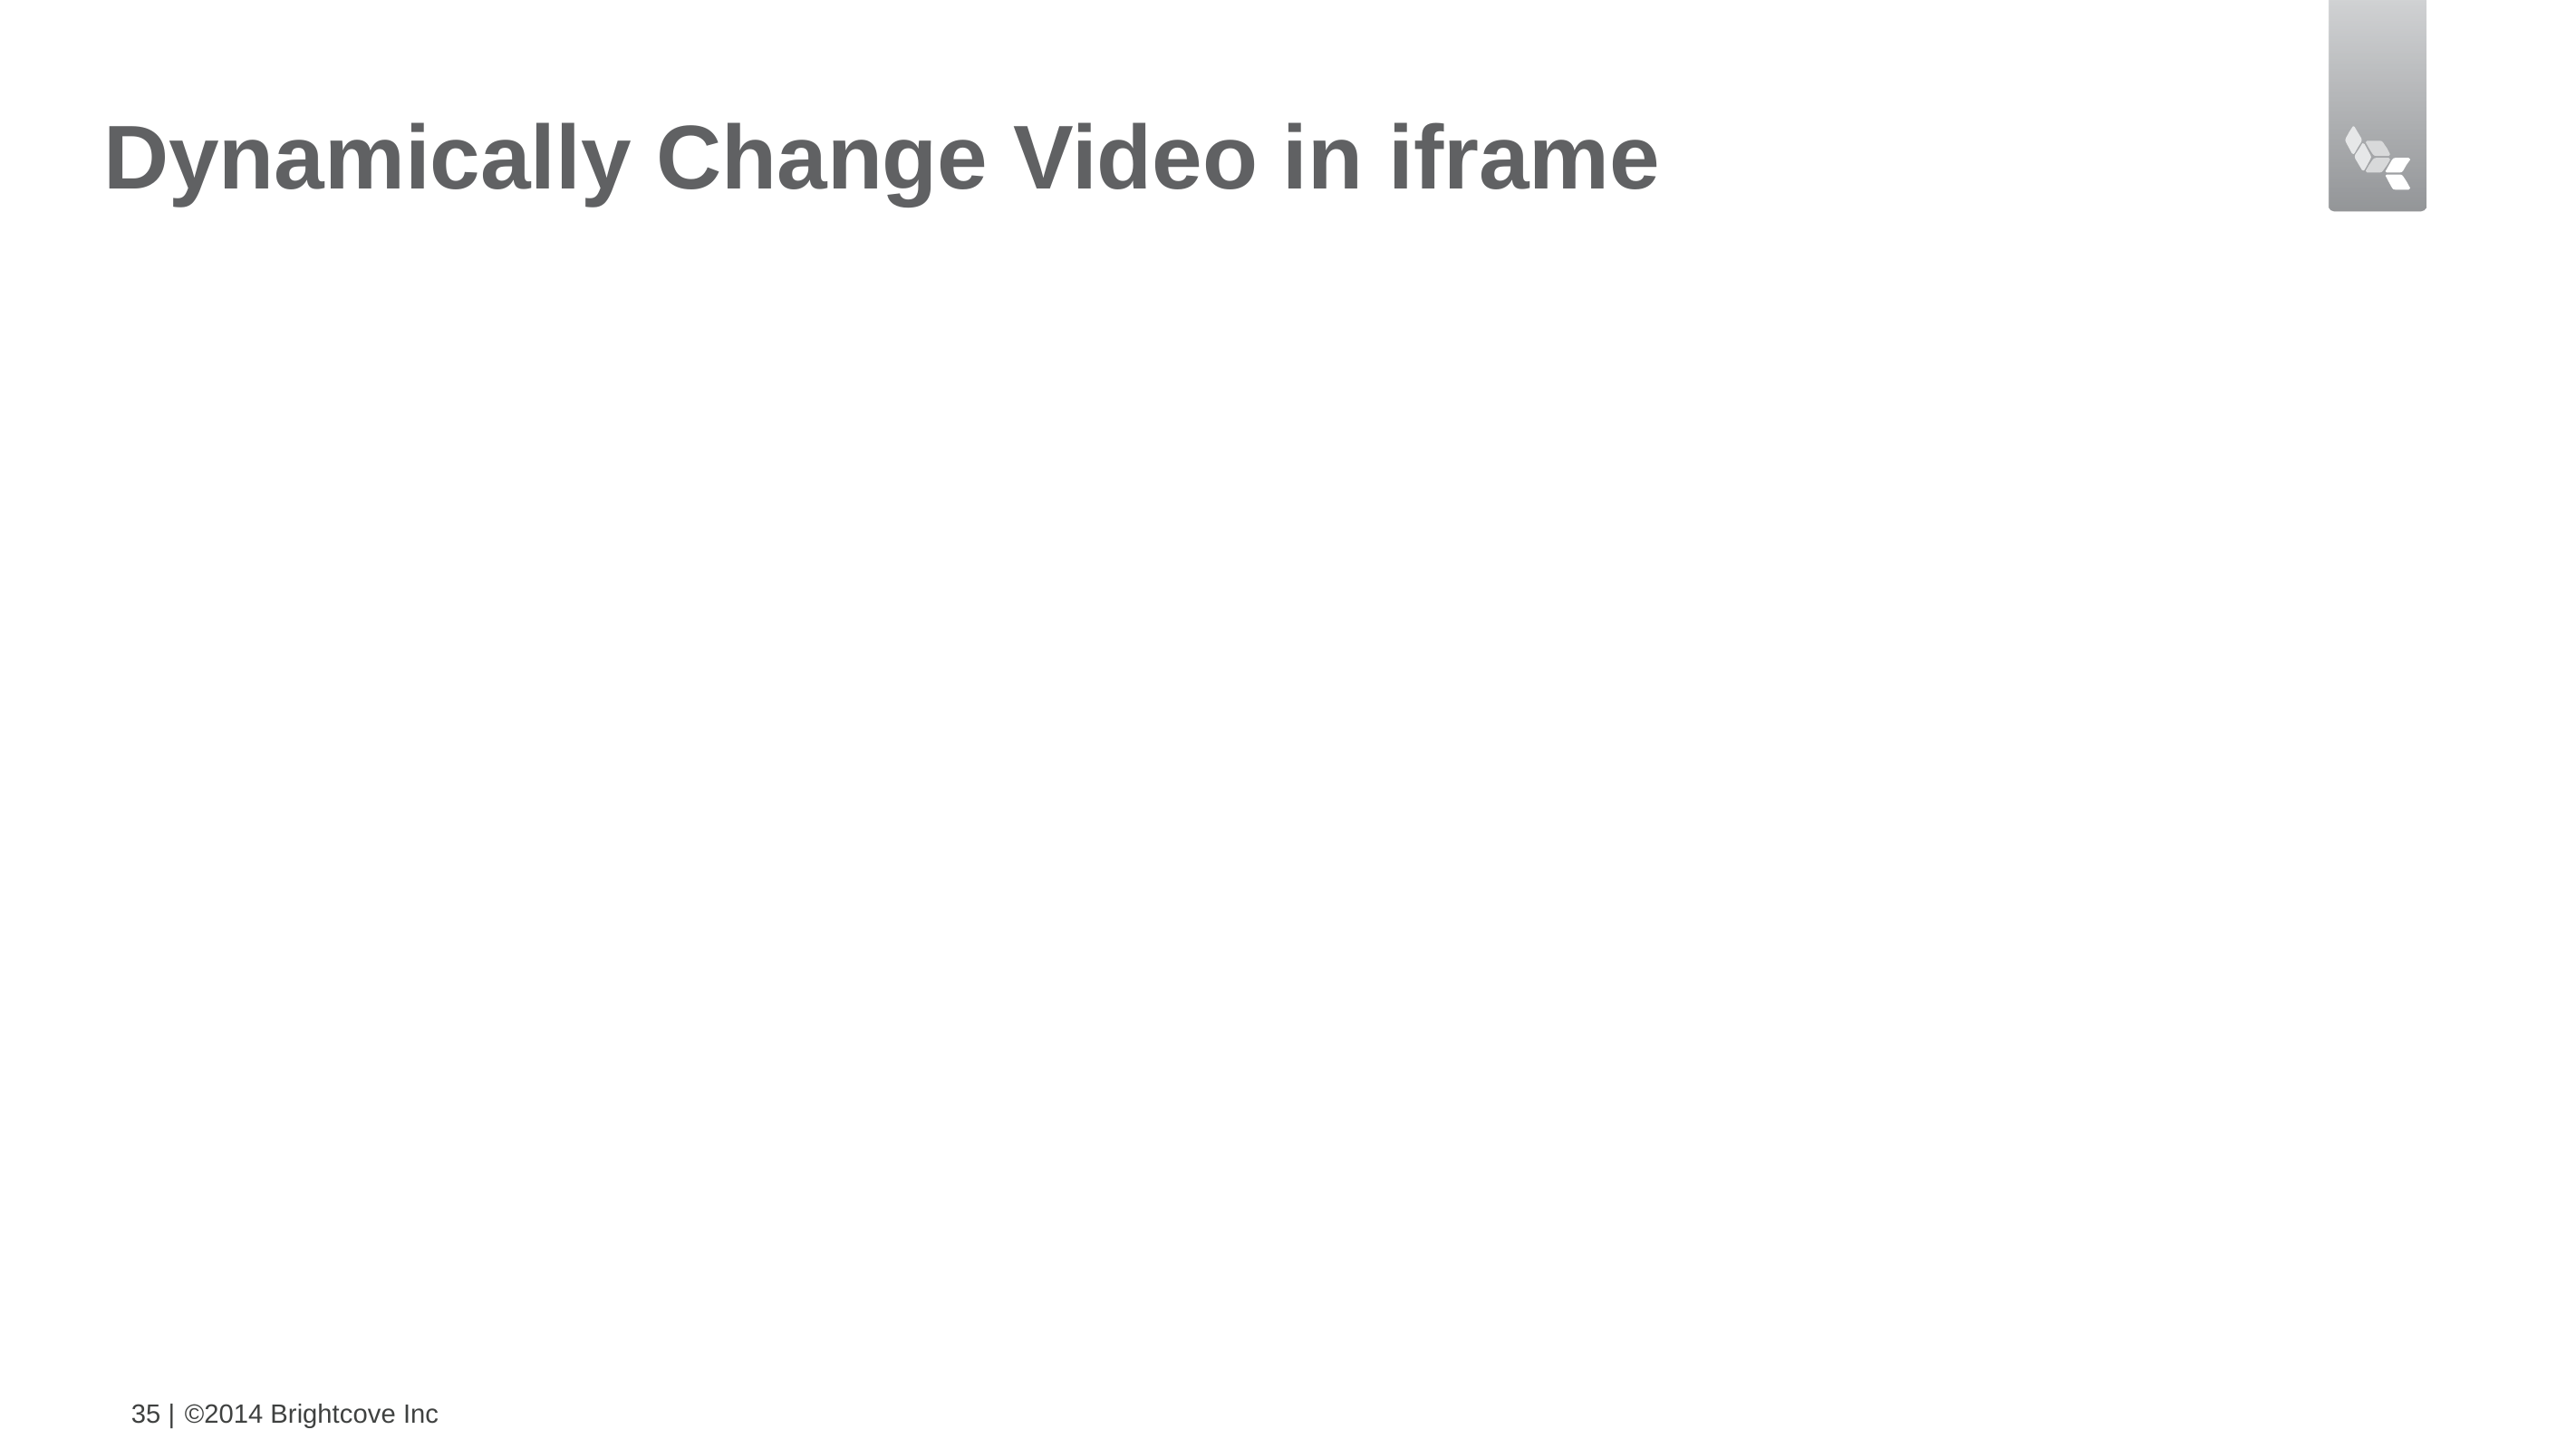

# Dynamically Change Video in iframe

35 |
©2014 Brightcove Inc